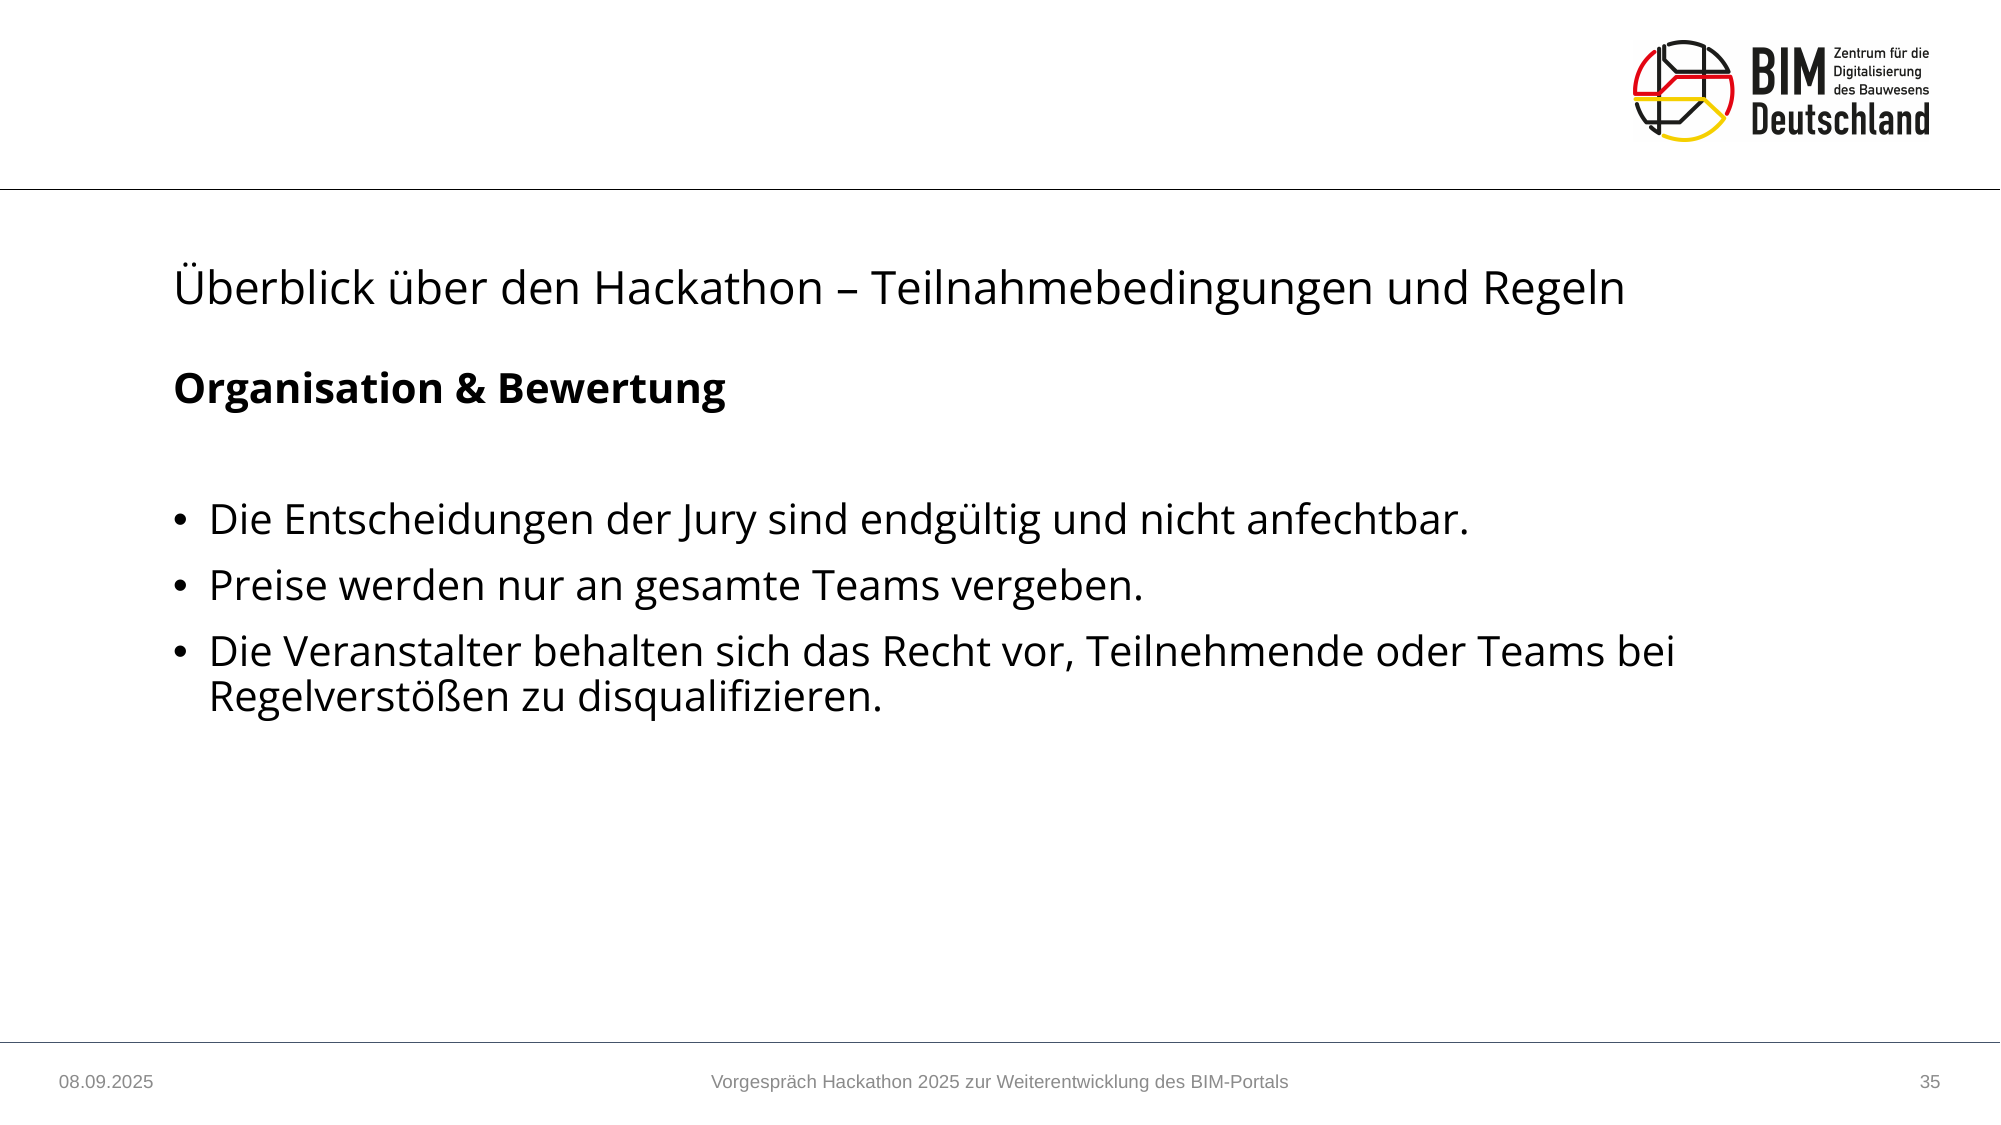

# Überblick über den Hackathon – Teilnahmebedingungen und Regeln
Organisation & Bewertung

Die Entscheidungen der Jury sind endgültig und nicht anfechtbar.
Preise werden nur an gesamte Teams vergeben.
Die Veranstalter behalten sich das Recht vor, Teilnehmende oder Teams bei Regelverstößen zu disqualifizieren.
08.09.2025
Vorgespräch Hackathon 2025 zur Weiterentwicklung des BIM-Portals
35